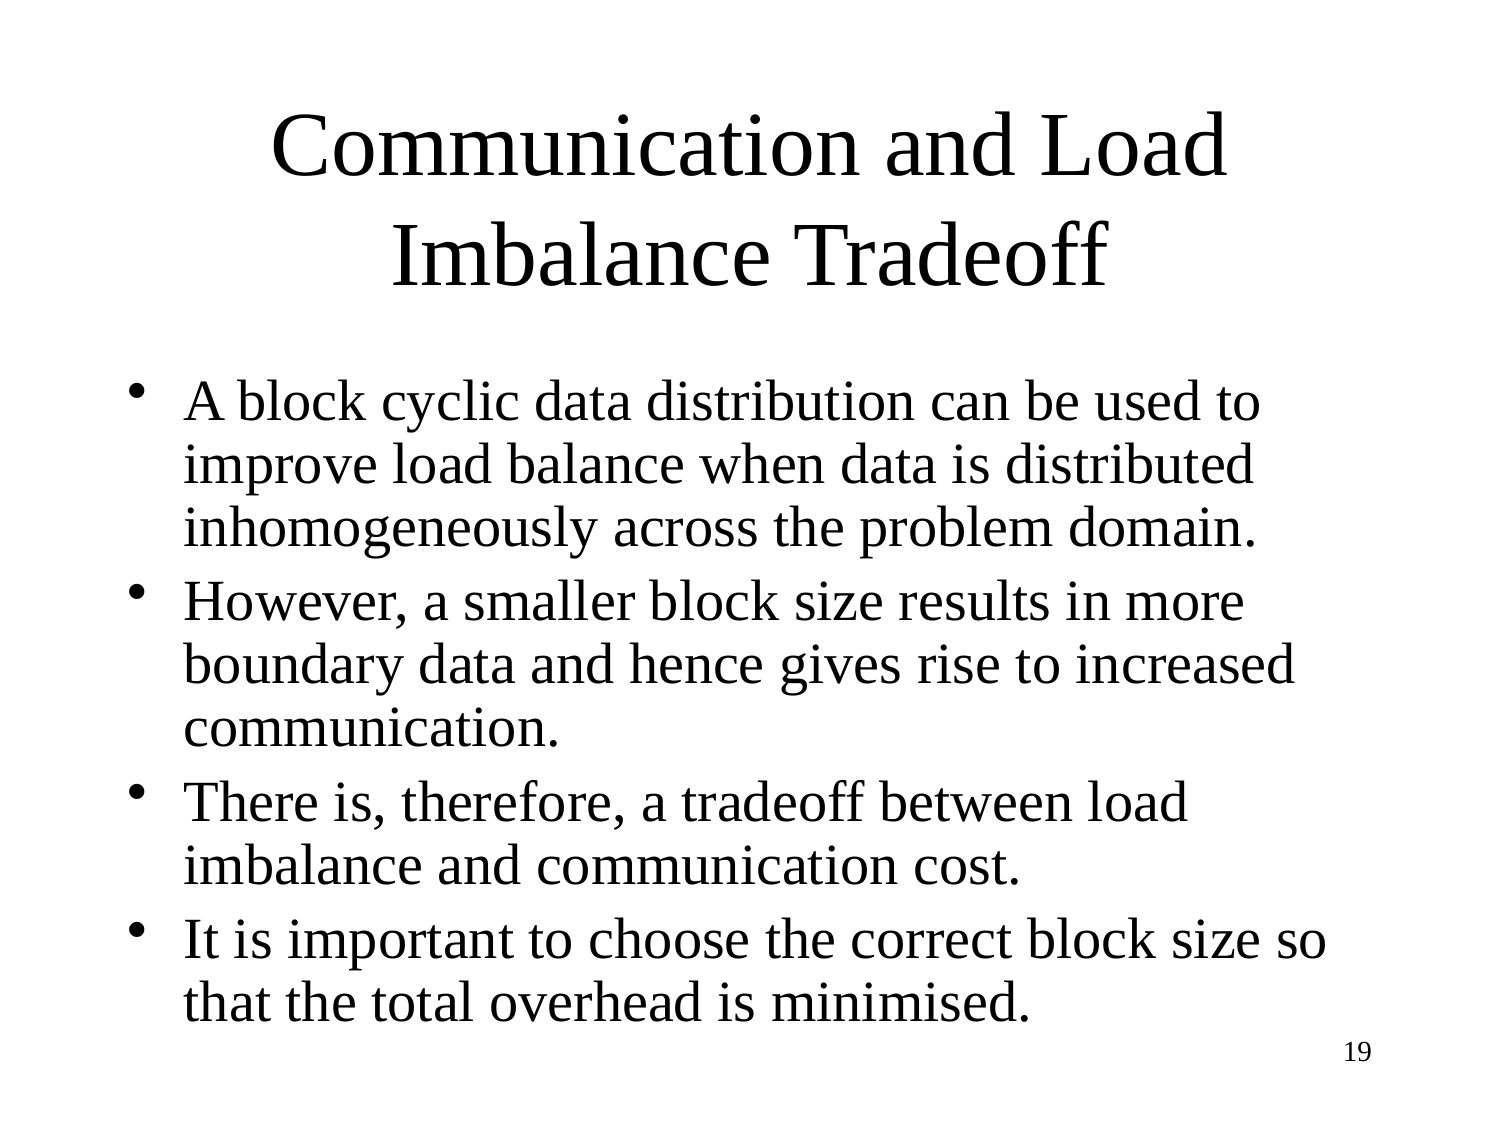

# Communication and Load Imbalance Tradeoff
A block cyclic data distribution can be used to improve load balance when data is distributed inhomogeneously across the problem domain.
However, a smaller block size results in more boundary data and hence gives rise to increased communication.
There is, therefore, a tradeoff between load imbalance and communication cost.
It is important to choose the correct block size so that the total overhead is minimised.
19